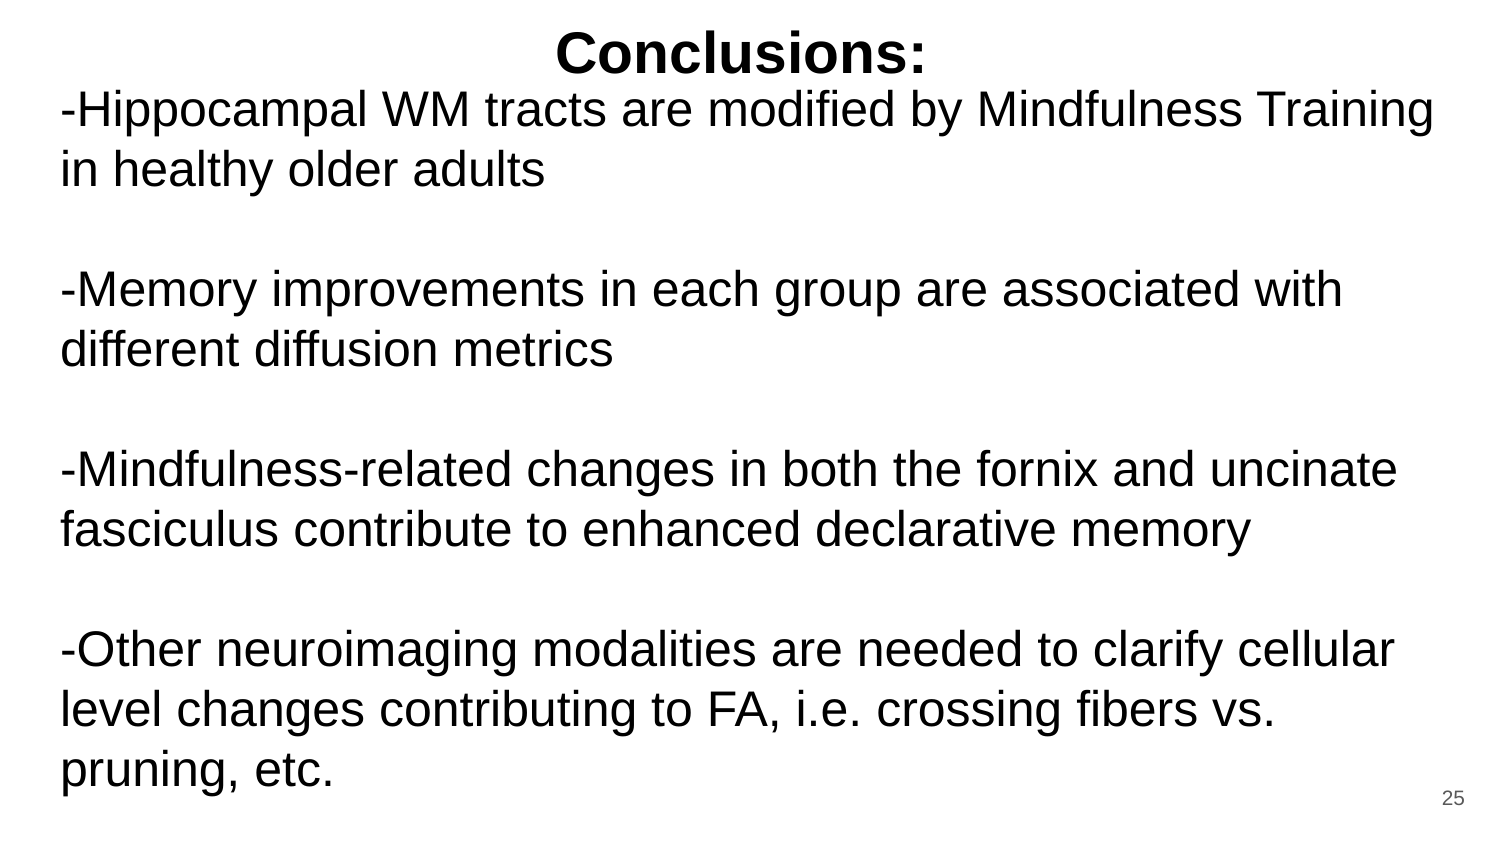

# Conclusions:
-Hippocampal WM tracts are modified by Mindfulness Training in healthy older adults

-Memory improvements in each group are associated with different diffusion metrics

-Mindfulness-related changes in both the fornix and uncinate fasciculus contribute to enhanced declarative memory

-Other neuroimaging modalities are needed to clarify cellular level changes contributing to FA, i.e. crossing fibers vs. pruning, etc.

25